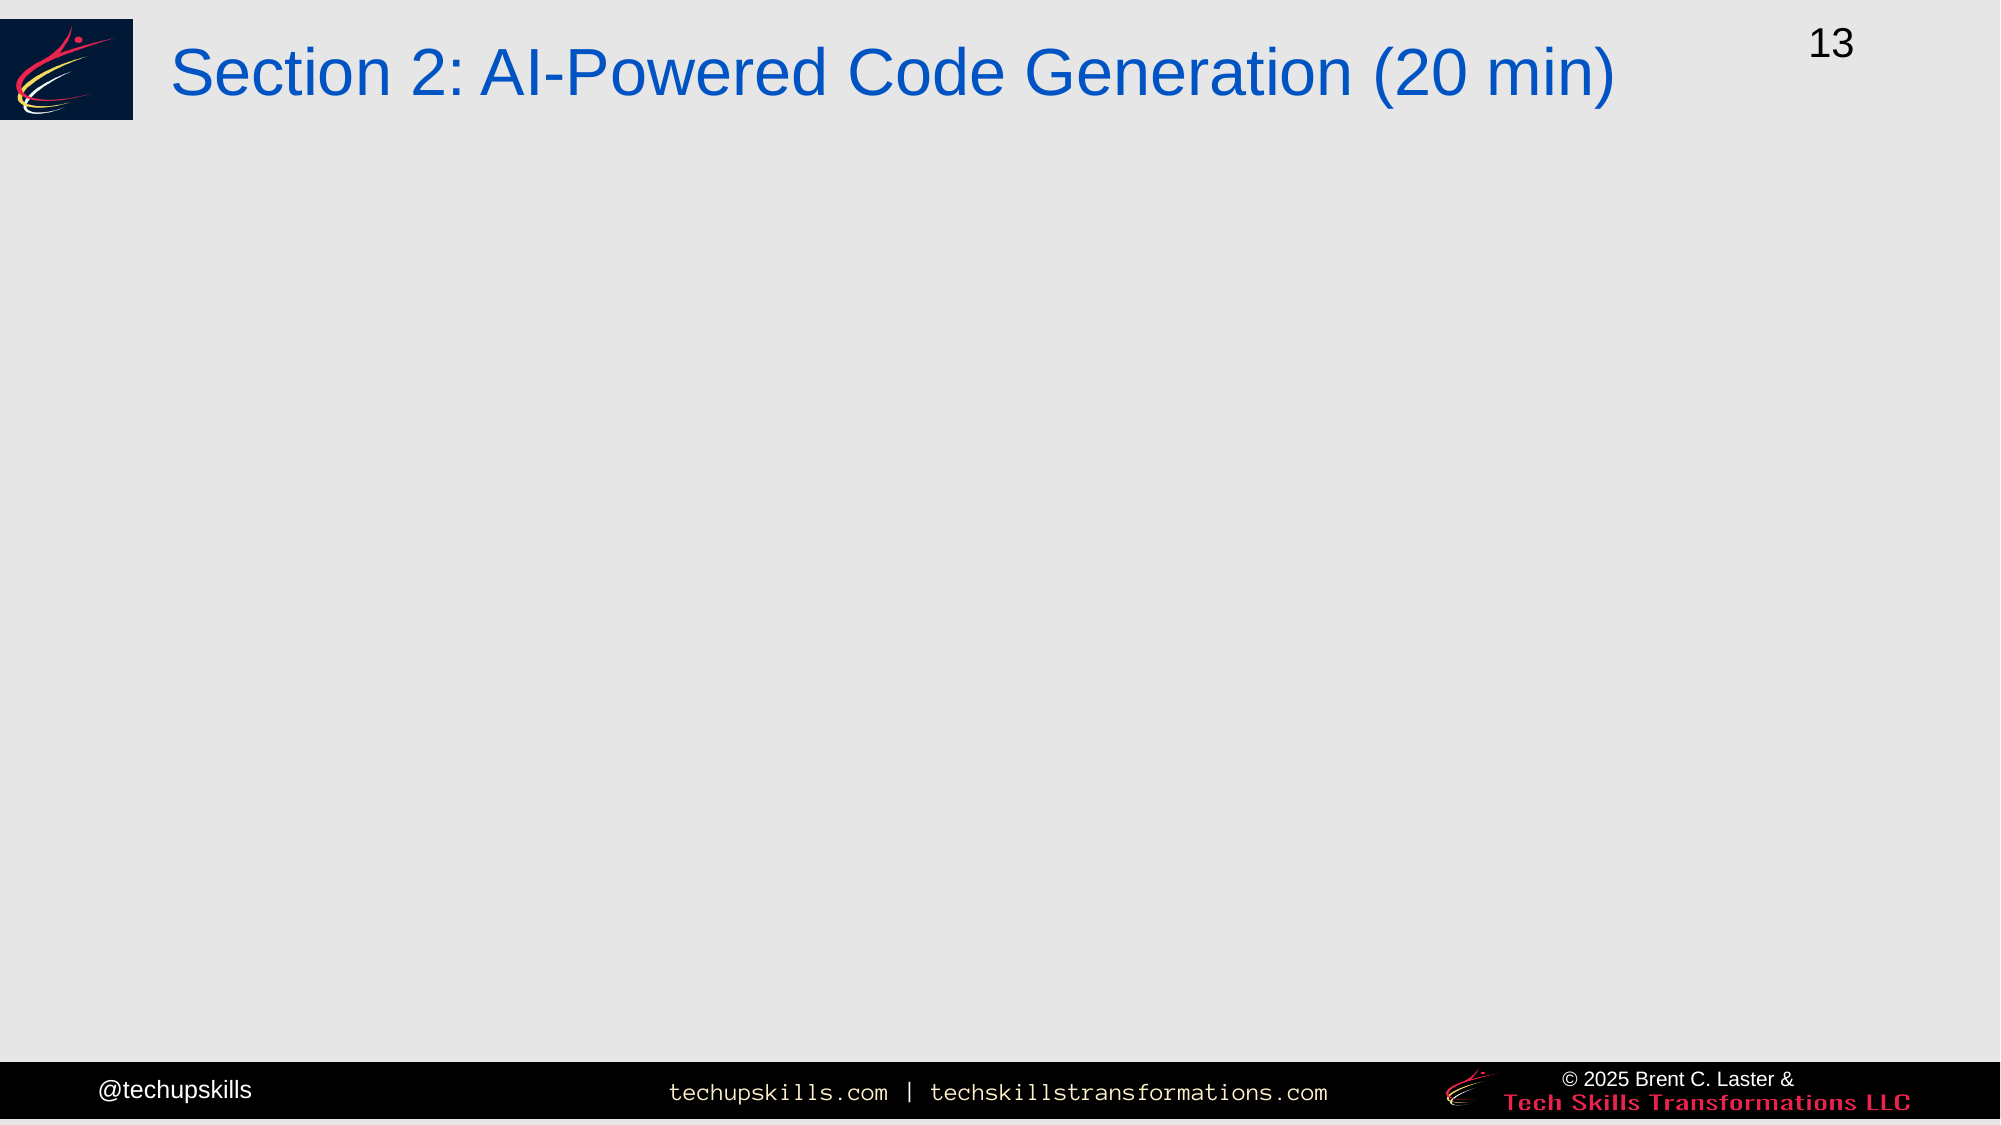

# Section 2: AI-Powered Code Generation (20 min)